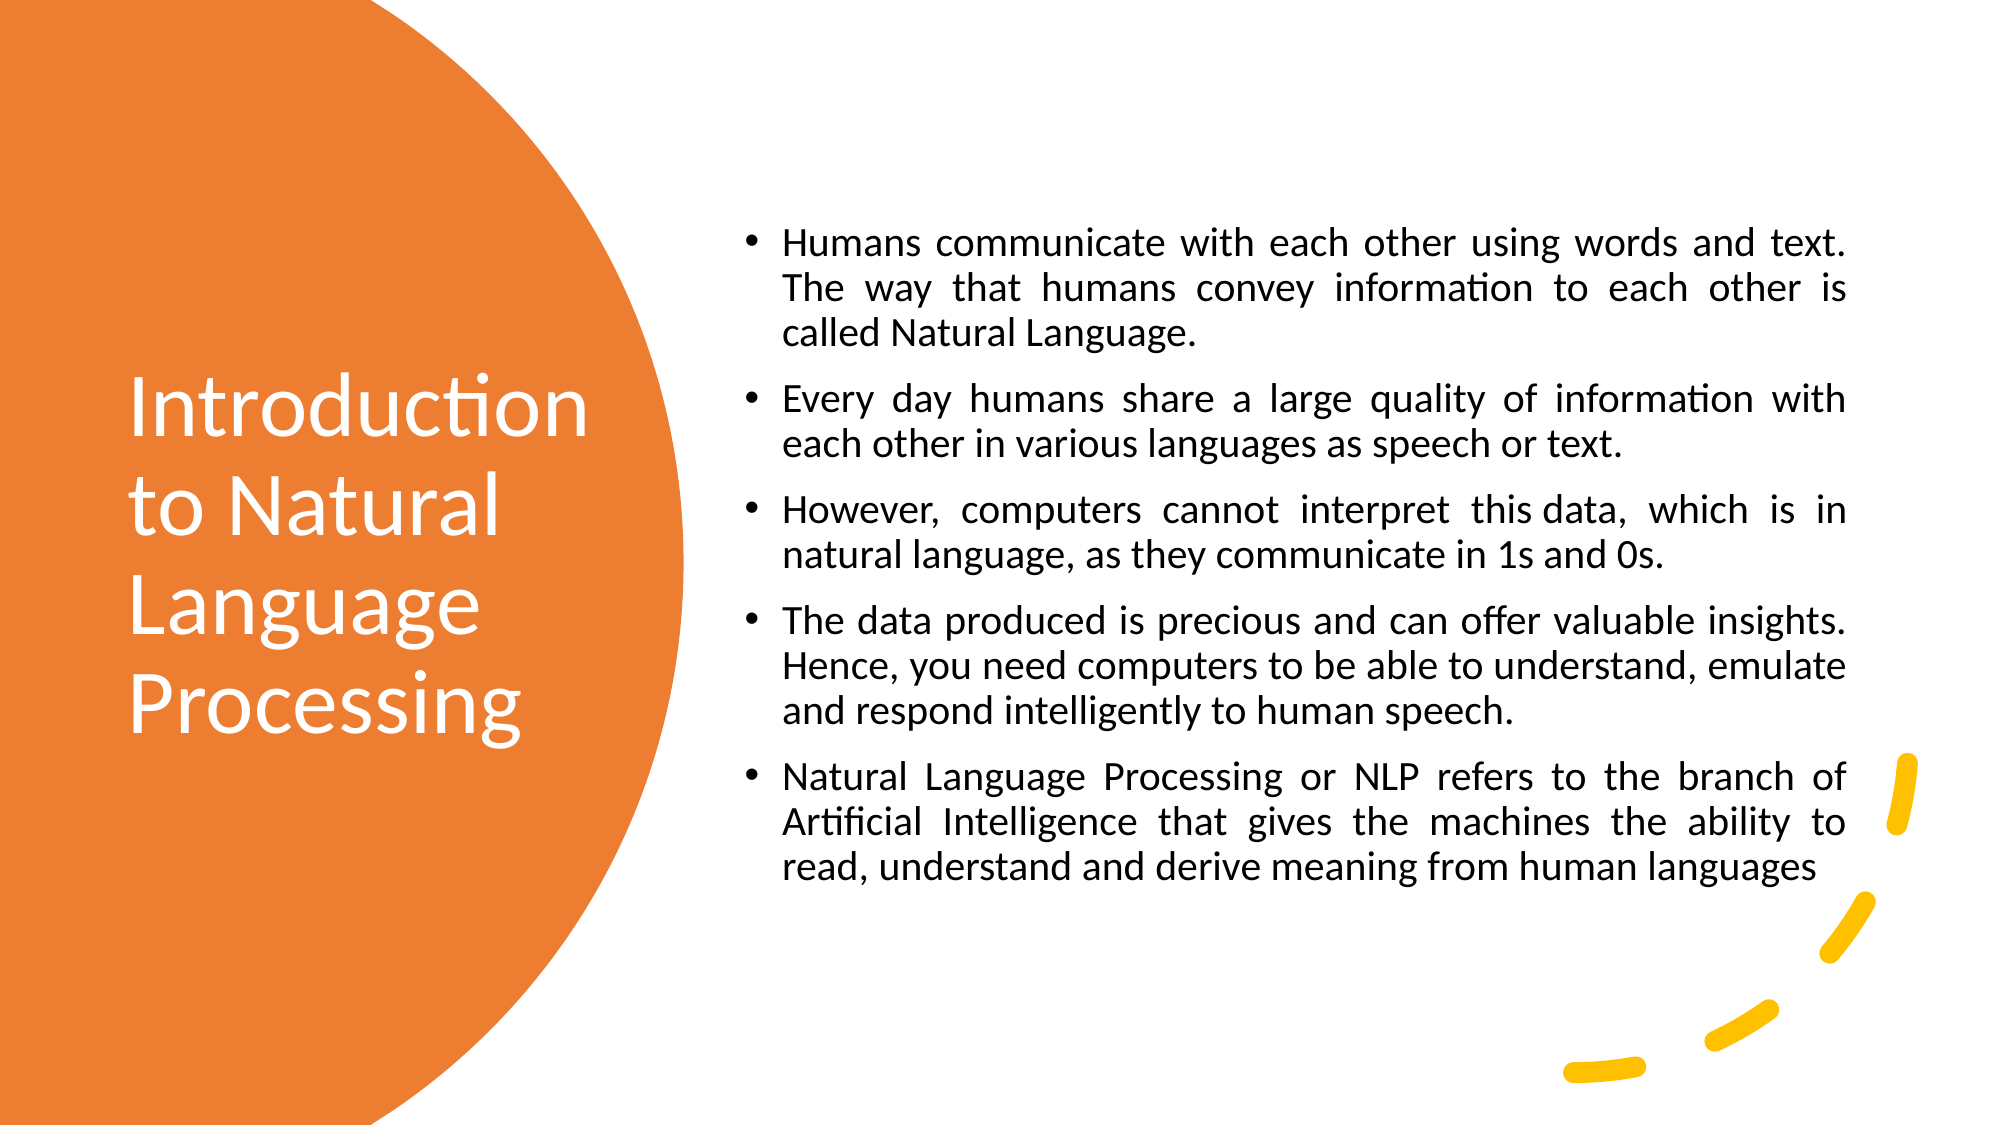

Humans communicate with each other using words and text. The way that humans convey information to each other is called Natural Language.
Every day humans share a large quality of information with each other in various languages as speech or text.
However, computers cannot interpret this data, which is in natural language, as they communicate in 1s and 0s.
The data produced is precious and can offer valuable insights. Hence, you need computers to be able to understand, emulate and respond intelligently to human speech.
Natural Language Processing or NLP refers to the branch of Artificial Intelligence that gives the machines the ability to read, understand and derive meaning from human languages
# Introduction to Natural Language Processing